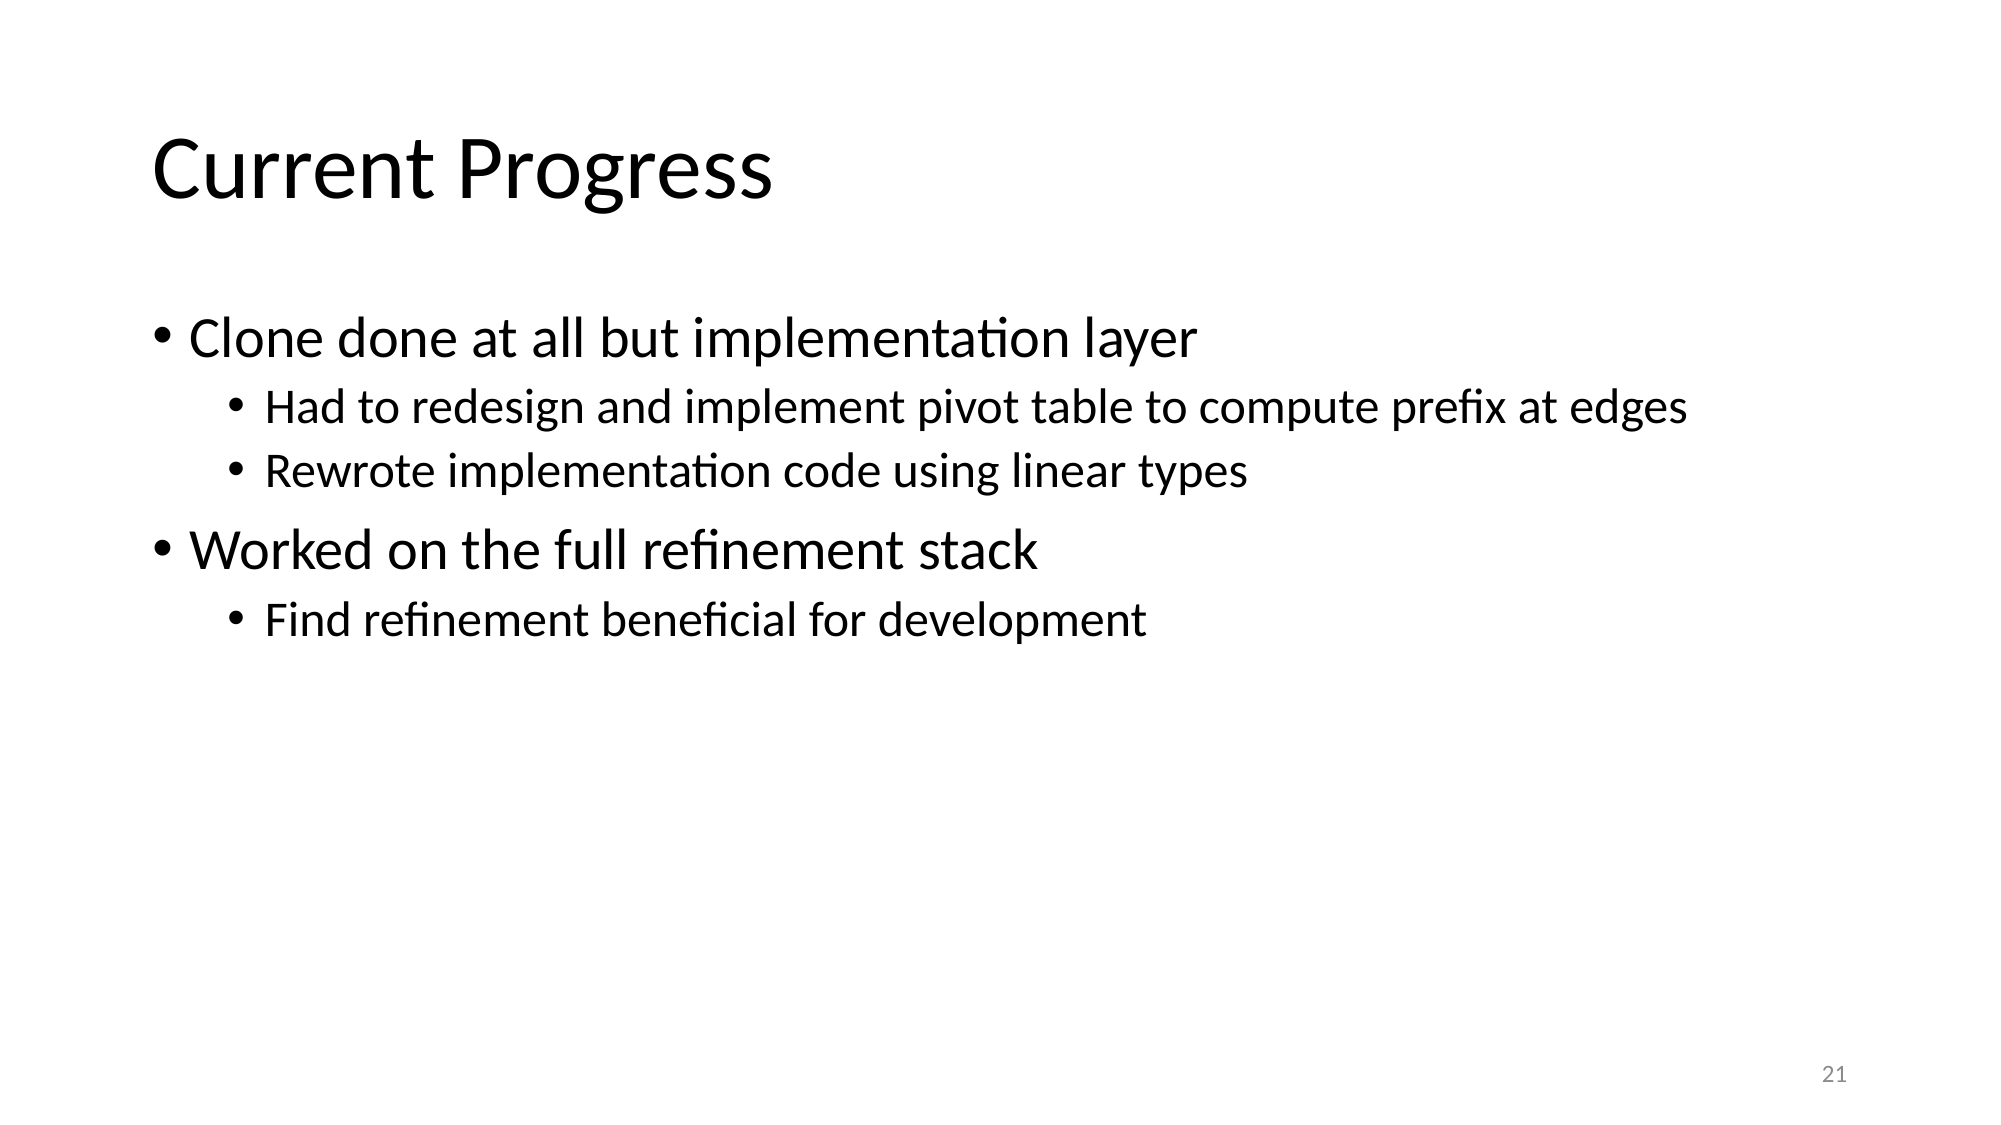

# Current Progress
Clone done at all but implementation layer
Had to redesign and implement pivot table to compute prefix at edges
Rewrote implementation code using linear types
Worked on the full refinement stack
Find refinement beneficial for development

21